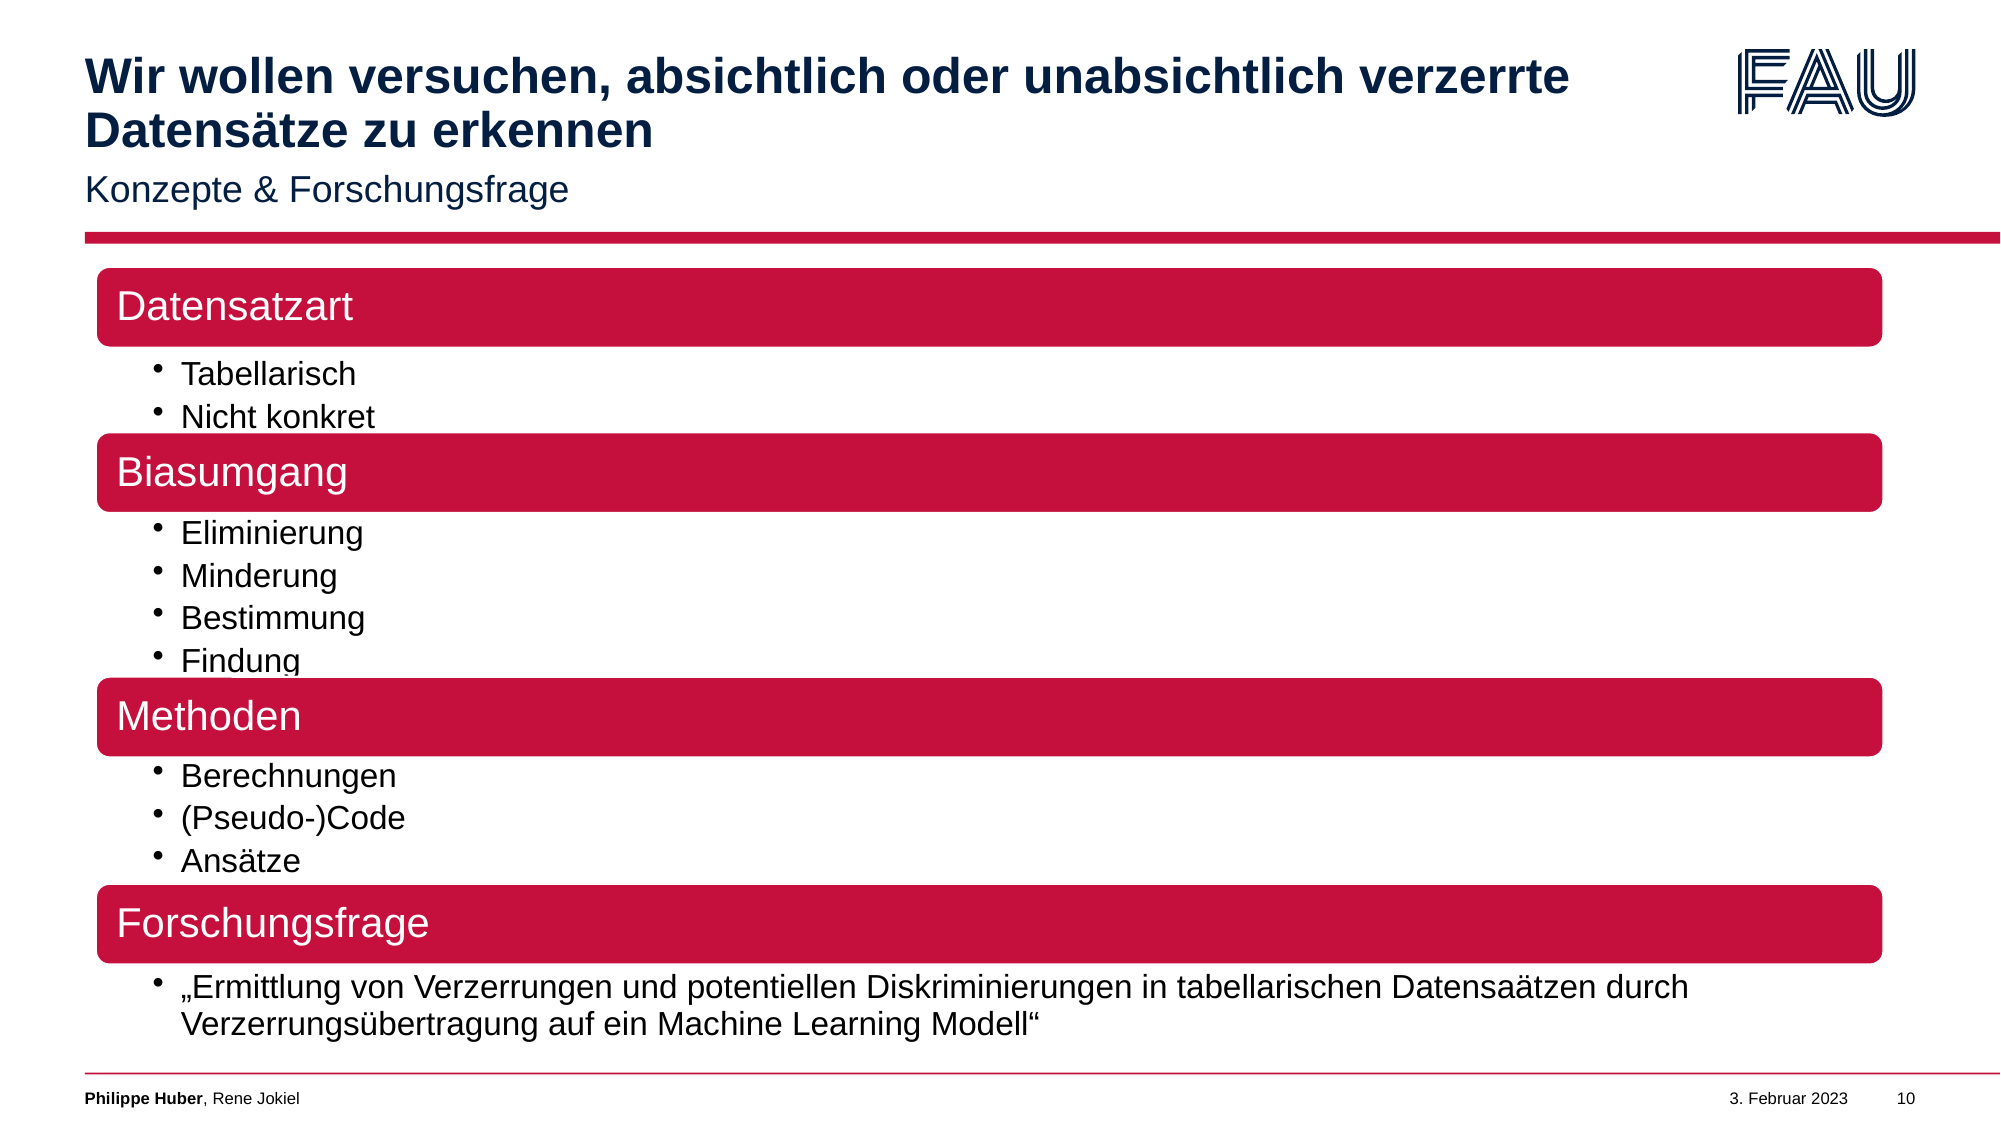

# Wir wollen versuchen, absichtlich oder unabsichtlich verzerrte Datensätze zu erkennen
Konzepte & Forschungsfrage
Datensatzart
Tabellarisch
Nicht konkret
Biasumgang
Eliminierung
Minderung
Bestimmung
Findung
Methoden
Berechnungen
(Pseudo-)Code
Ansätze
Forschungsfrage
„Ermittlung von Verzerrungen und potentiellen Diskriminierungen in tabellarischen Datensaätzen durch Verzerrungsübertragung auf ein Machine Learning Modell“

Philippe Huber, Rene Jokiel
3. Februar 2023
10